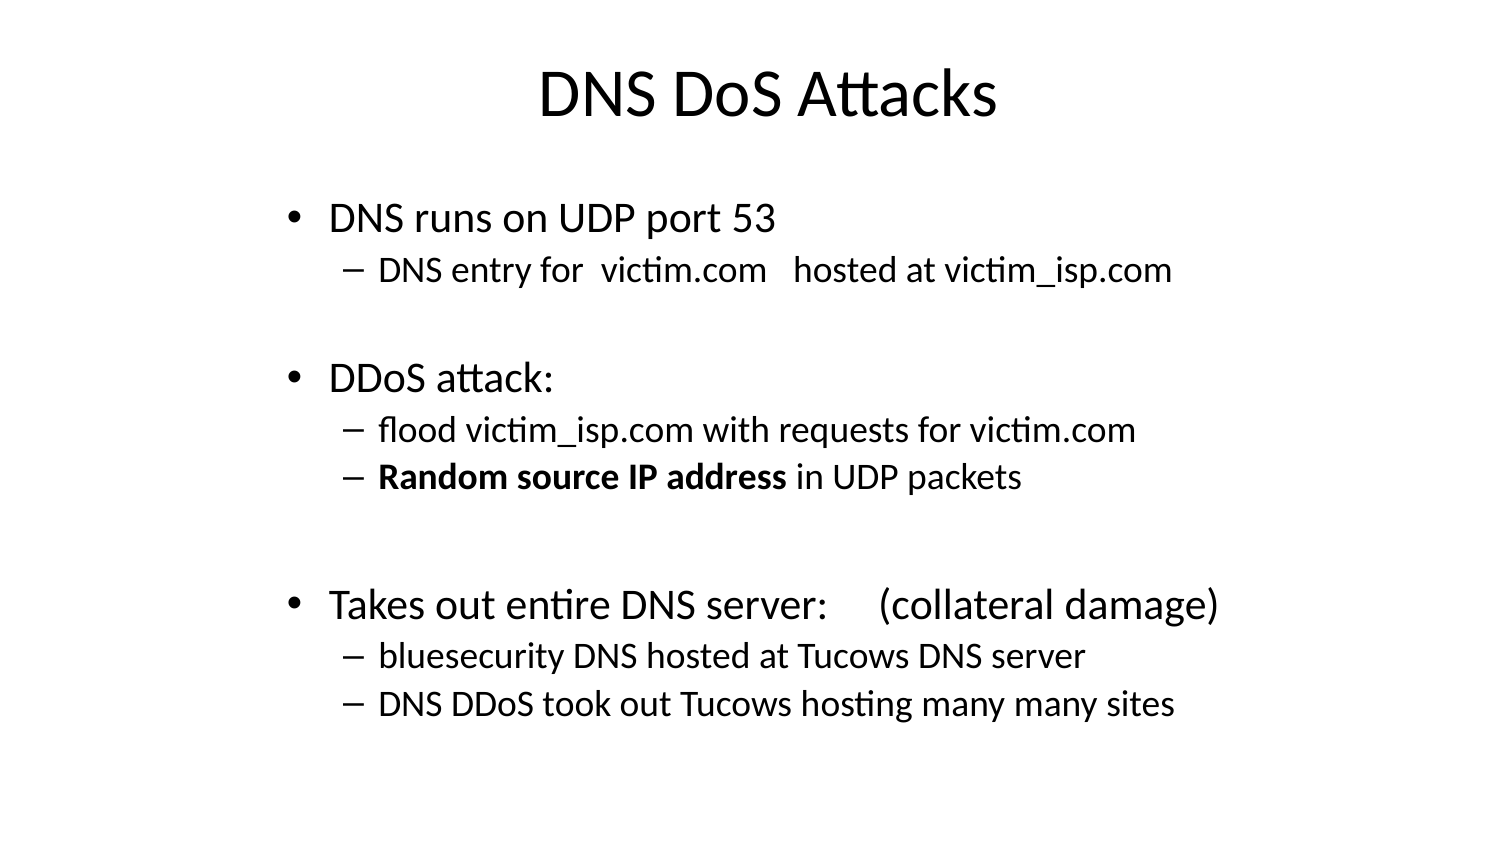

# DNS DoS Attacks
DNS runs on UDP port 53
DNS entry for  victim.com   hosted at victim_isp.com

DDoS attack:
flood victim_isp.com with requests for victim.com
Random source IP address in UDP packets

Takes out entire DNS server:     (collateral damage)
bluesecurity DNS hosted at Tucows DNS server
DNS DDoS took out Tucows hosting many many sites